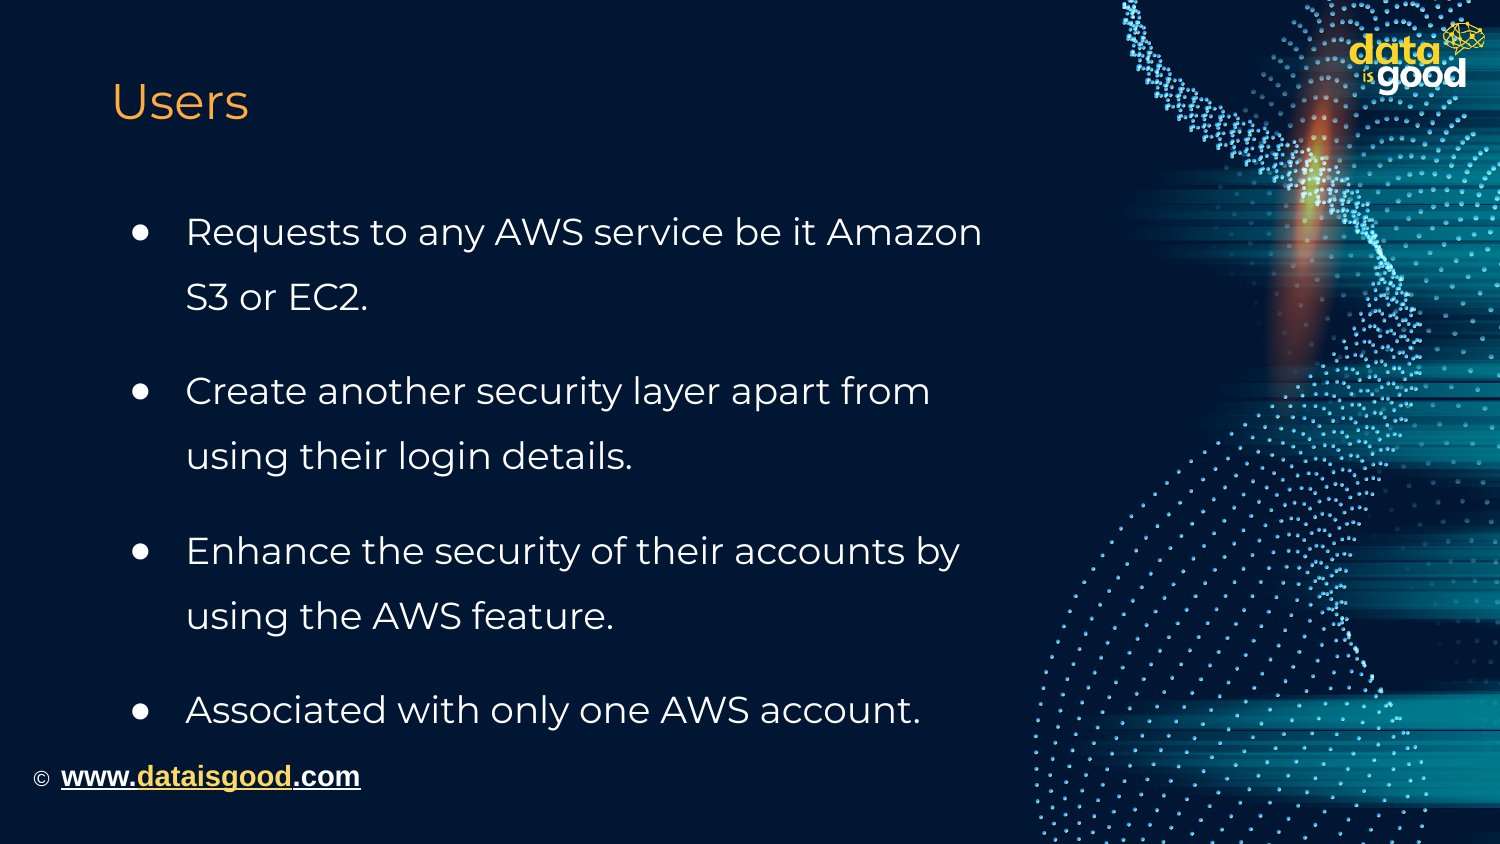

# Users
Requests to any AWS service be it Amazon S3 or EC2.
Create another security layer apart from using their login details.
Enhance the security of their accounts by using the AWS feature.
Associated with only one AWS account.